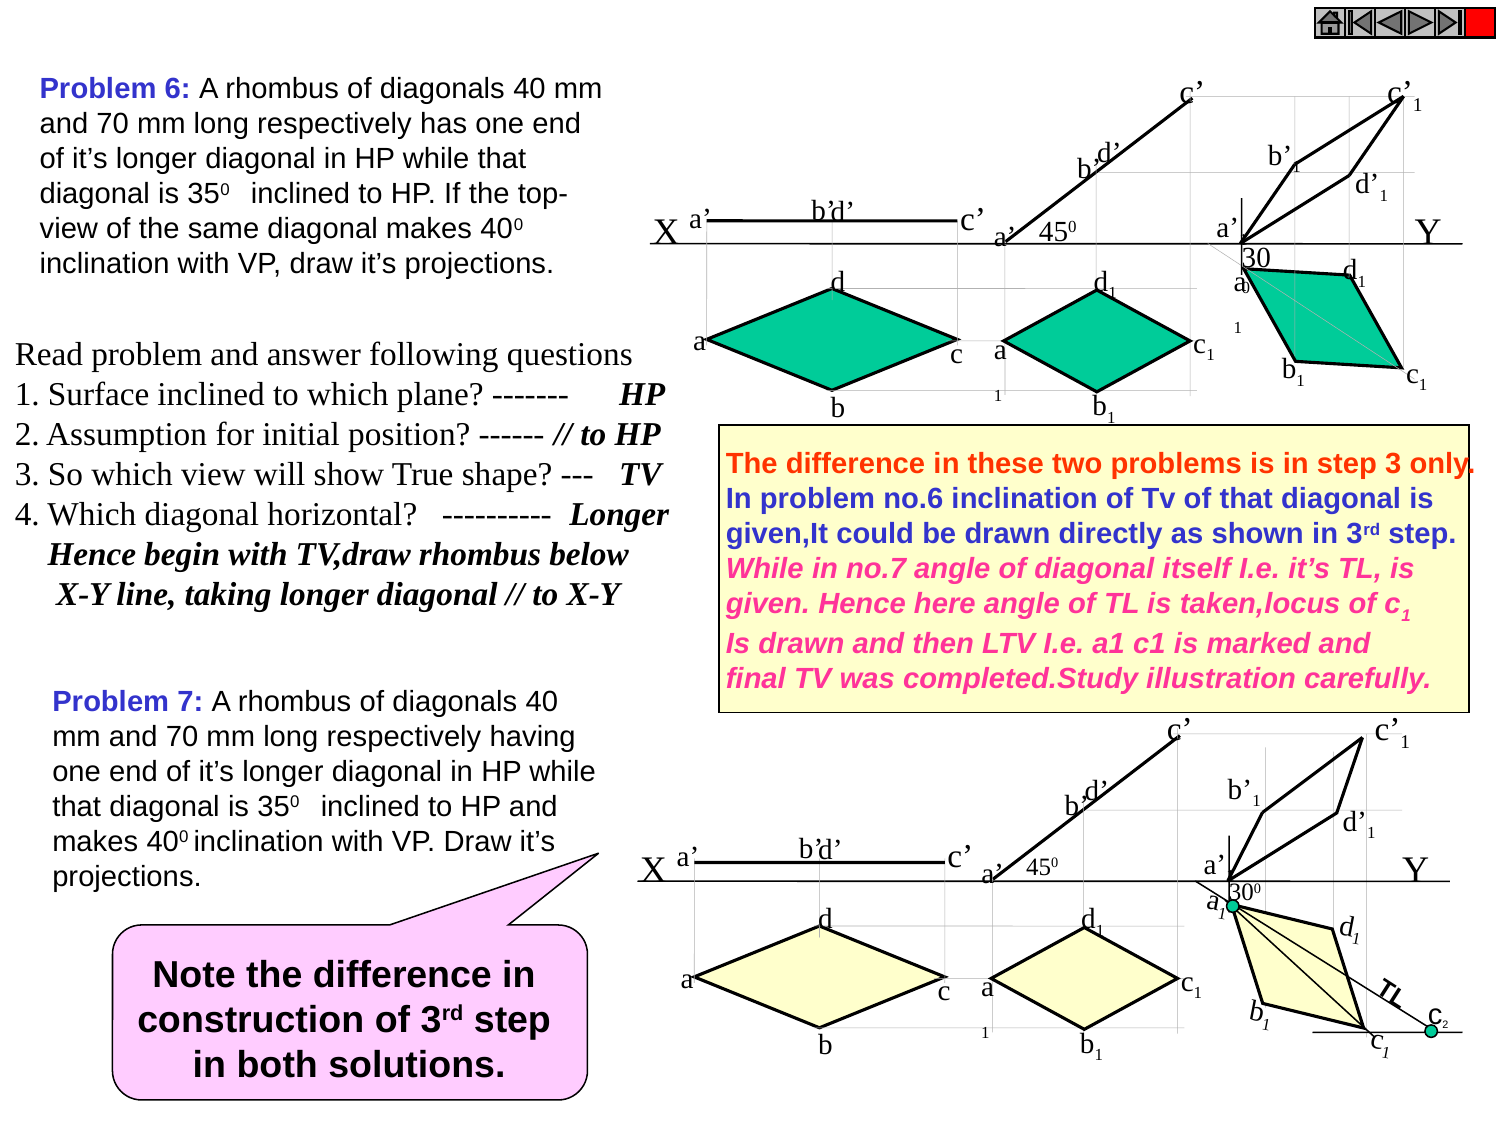

Problem 6: A rhombus of diagonals 40 mm and 70 mm long respectively has one end of it’s longer diagonal in HP while that diagonal is 350   inclined to HP. If the top-view of the same diagonal makes 400 inclination with VP, draw it’s projections.
c’
c’1

d’
b’1
b’
d’1

b’
d’
c’
a’

X
Y
a’1
450
a’

300

d1

d
d1
a1

a
c1
a1
Read problem and answer following questions
1. Surface inclined to which plane? -------      HP
2. Assumption for initial position? ------ // to HP
3. So which view will show True shape? ---   TV
4. Which diagonal horizontal?   ----------  Longer
    Hence begin with TV,draw rhombus below
     X-Y line, taking longer diagonal // to X-Y
c

b1
c1
b1
b

The difference in these two problems is in step 3 only.
In problem no.6 inclination of Tv of that diagonal is
given,It could be drawn directly as shown in 3rd step.
While in no.7 angle of diagonal itself I.e. it’s TL, is
given. Hence here angle of TL is taken,locus of c1
Is drawn and then LTV I.e. a1 c1 is marked and
final TV was completed.Study illustration carefully.
Problem 7: A rhombus of diagonals 40 mm and 70 mm long respectively having one end of it’s longer diagonal in HP while that diagonal is 350   inclined to HP and  makes 400 inclination with VP. Draw it’s projections.
c’

d’
b’

b’
d’
c’
a’
X
450
a’

d
d1

a
a1
c

b1
b

Y

c’1

b’1
d’1

a’1
300
a1

d1

Note the difference in
construction of 3rd step
in both solutions.
c1
TL
b1
c2
c1